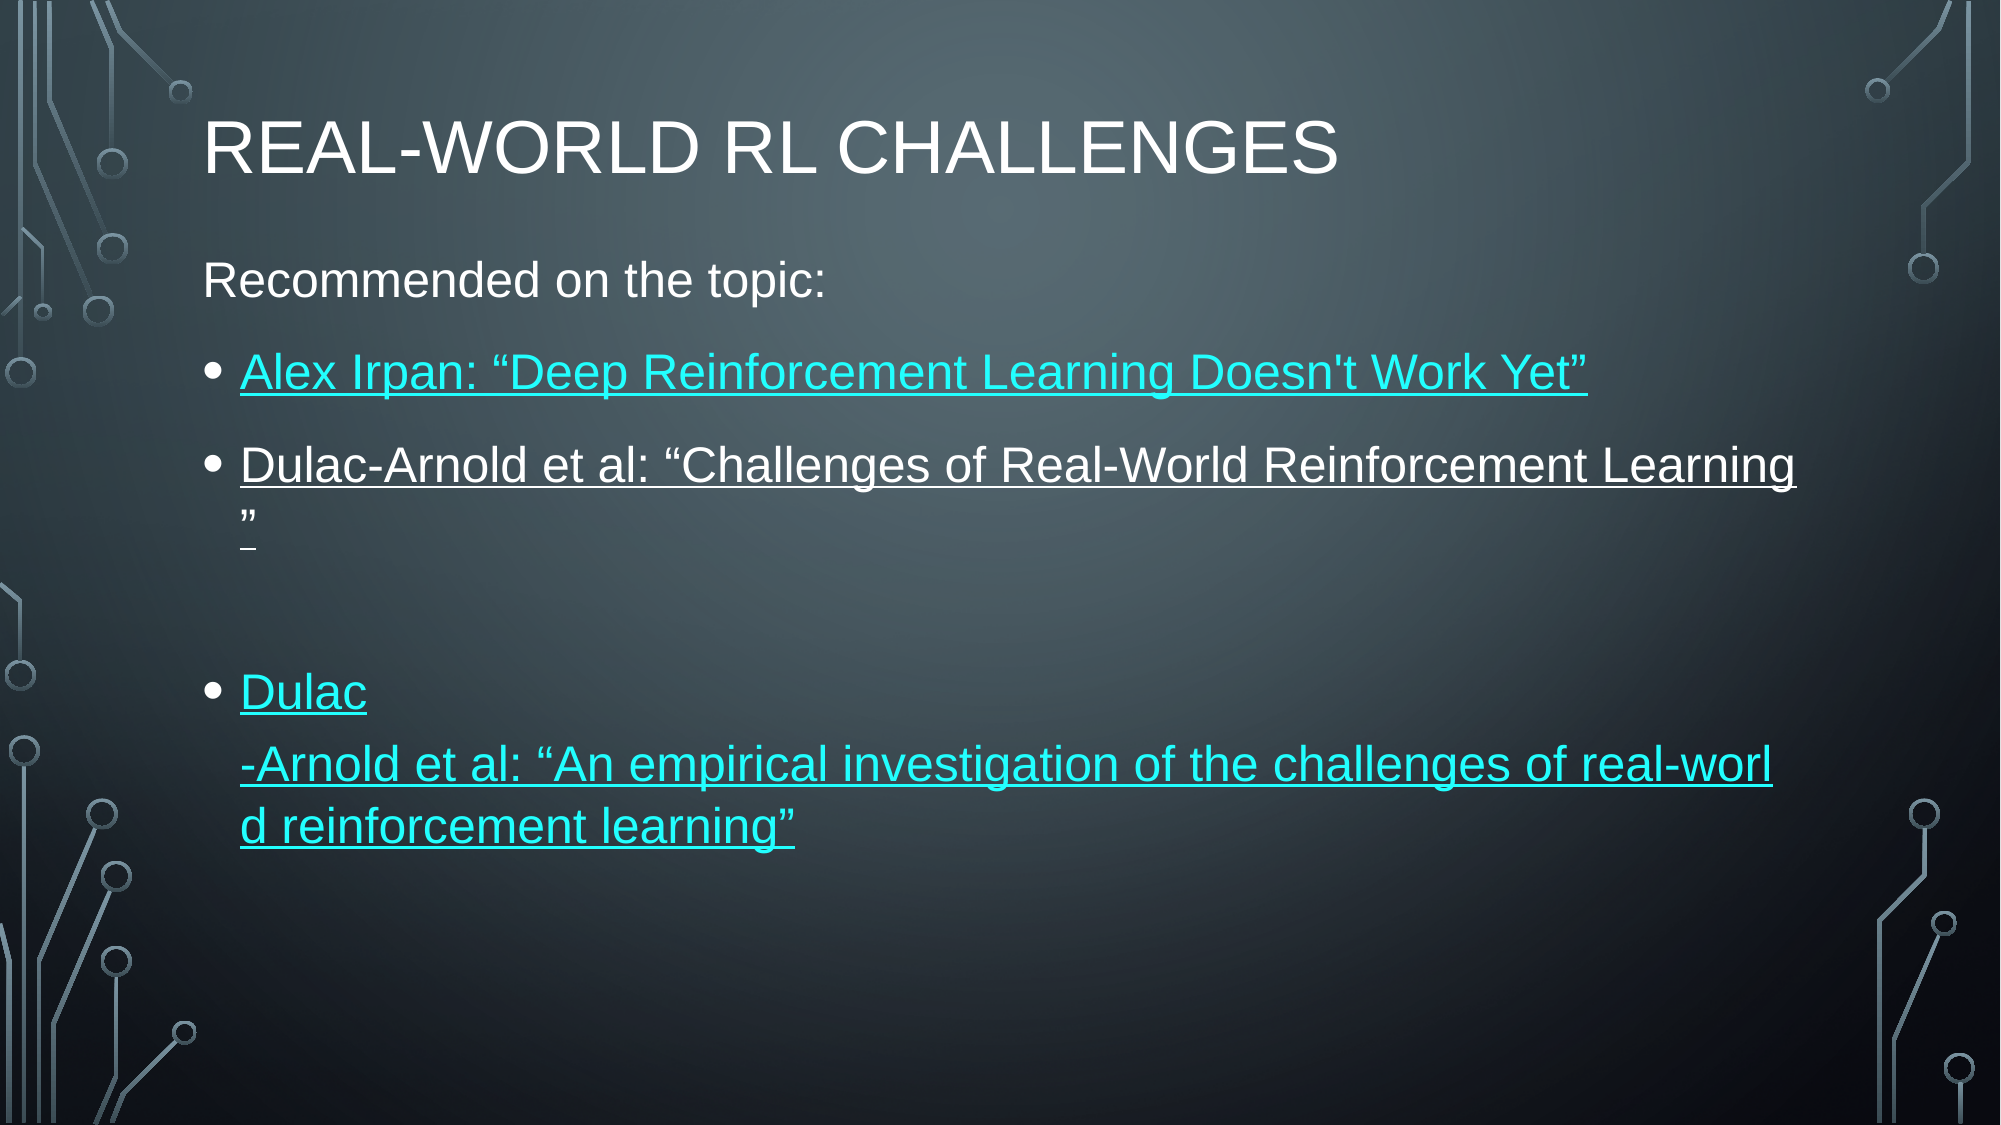

# Real-World RL Challenges
Recommended on the topic:
Alex Irpan: “Deep Reinforcement Learning Doesn't Work Yet”
Dulac-Arnold et al: “Challenges of Real-World Reinforcement Learning”
Dulac-Arnold et al: “An empirical investigation of the challenges of real-world reinforcement learning”